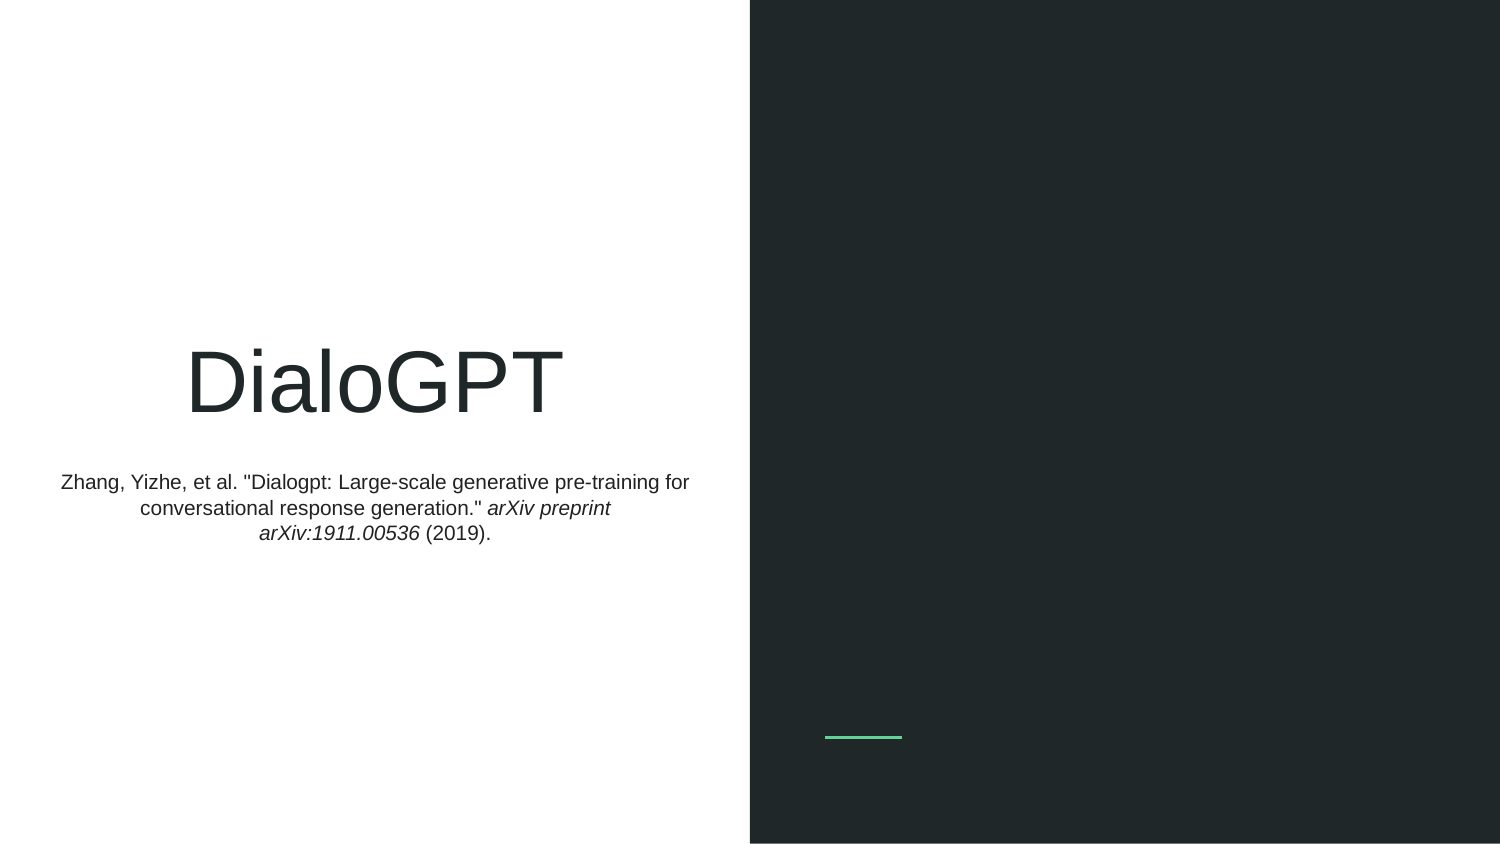

# DialoGPT
Zhang, Yizhe, et al. "Dialogpt: Large-scale generative pre-training for conversational response generation." arXiv preprint arXiv:1911.00536 (2019).